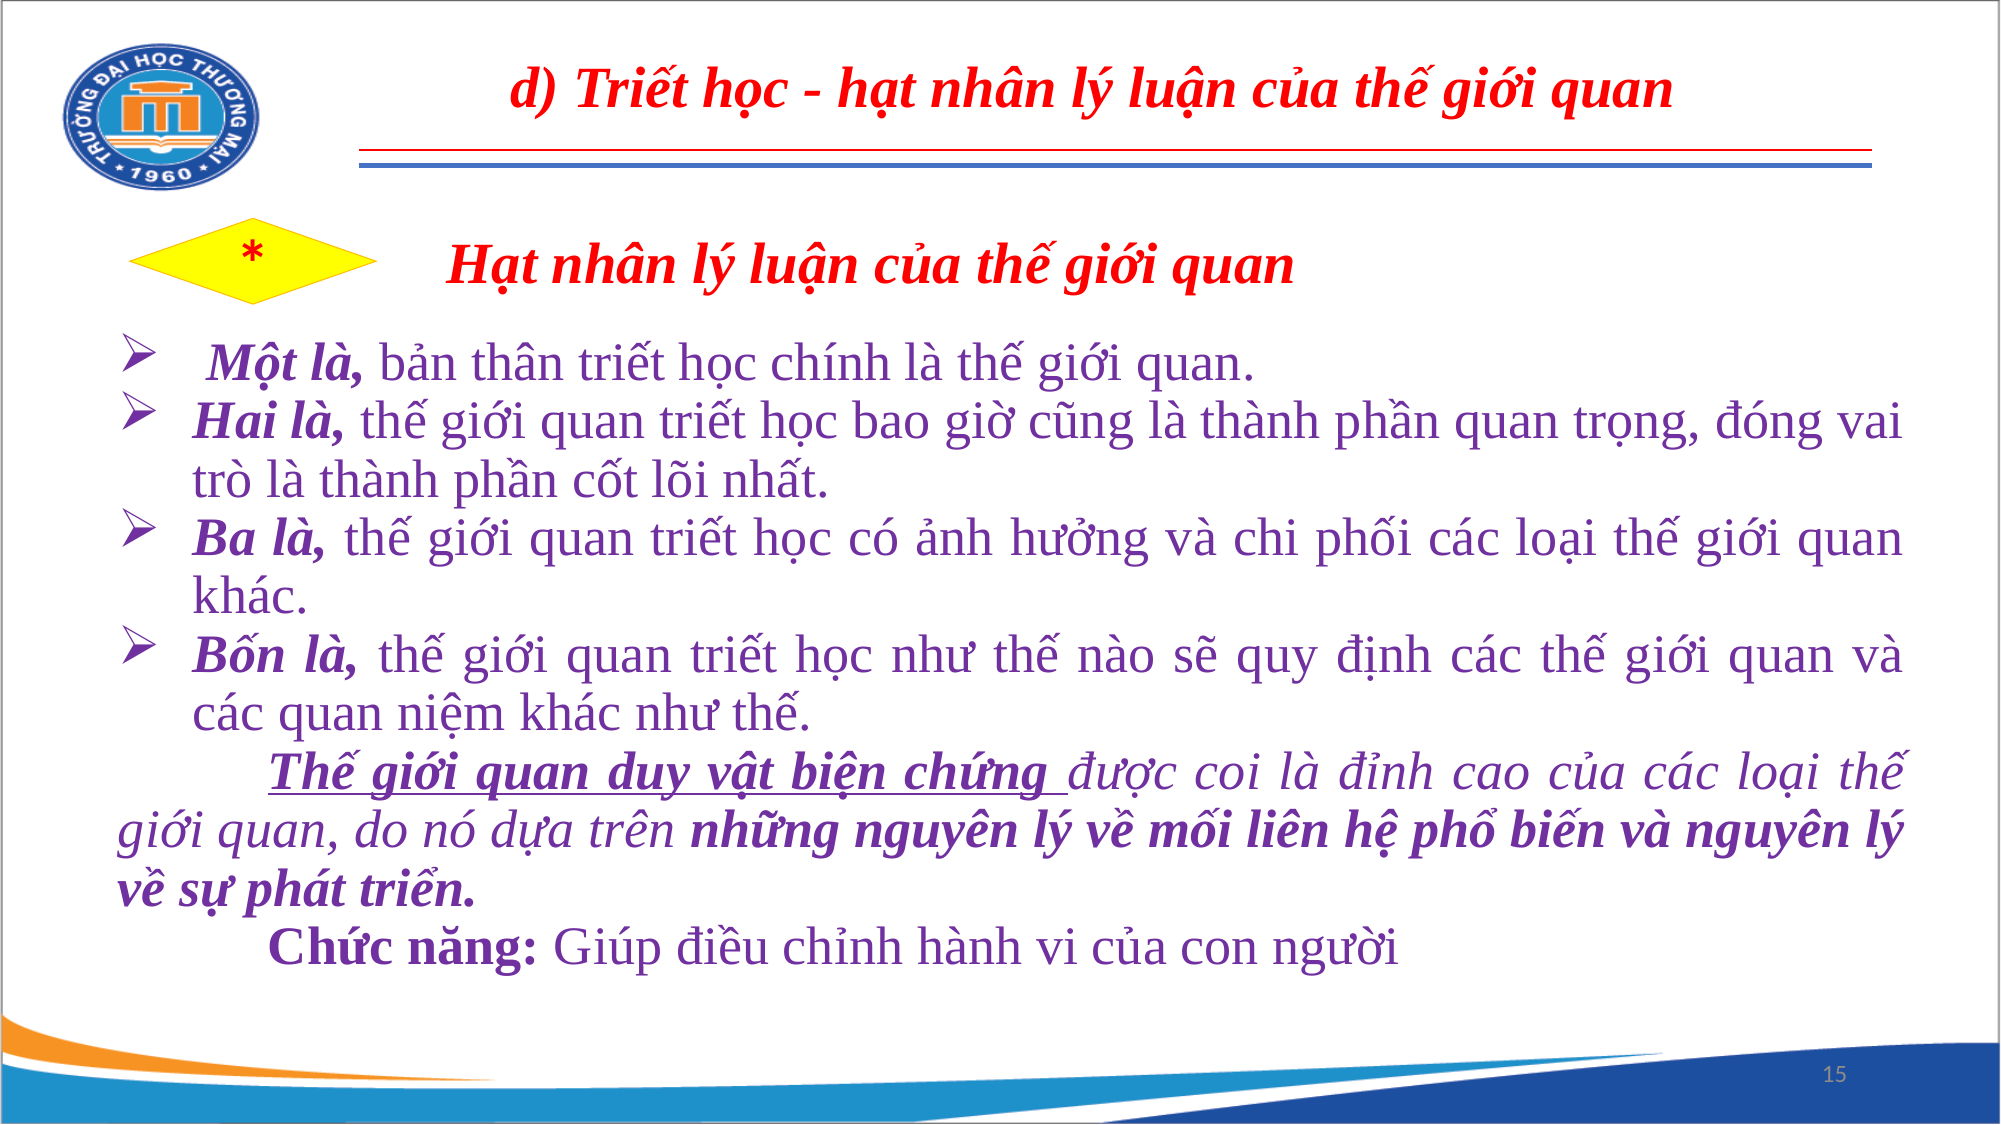

d) Triết học - hạt nhân lý luận của thế giới quan
*
Hạt nhân lý luận của thế giới quan
 Một là, bản thân triết học chính là thế giới quan.
Hai là, thế giới quan triết học bao giờ cũng là thành phần quan trọng, đóng vai trò là thành phần cốt lõi nhất.
Ba là, thế giới quan triết học có ảnh hưởng và chi phối các loại thế giới quan khác.
Bốn là, thế giới quan triết học như thế nào sẽ quy định các thế giới quan và các quan niệm khác như thế.
	Thế giới quan duy vật biện chứng được coi là đỉnh cao của các loại thế giới quan, do nó dựa trên những nguyên lý về mối liên hệ phổ biến và nguyên lý về sự phát triển.
	Chức năng: Giúp điều chỉnh hành vi của con người
15